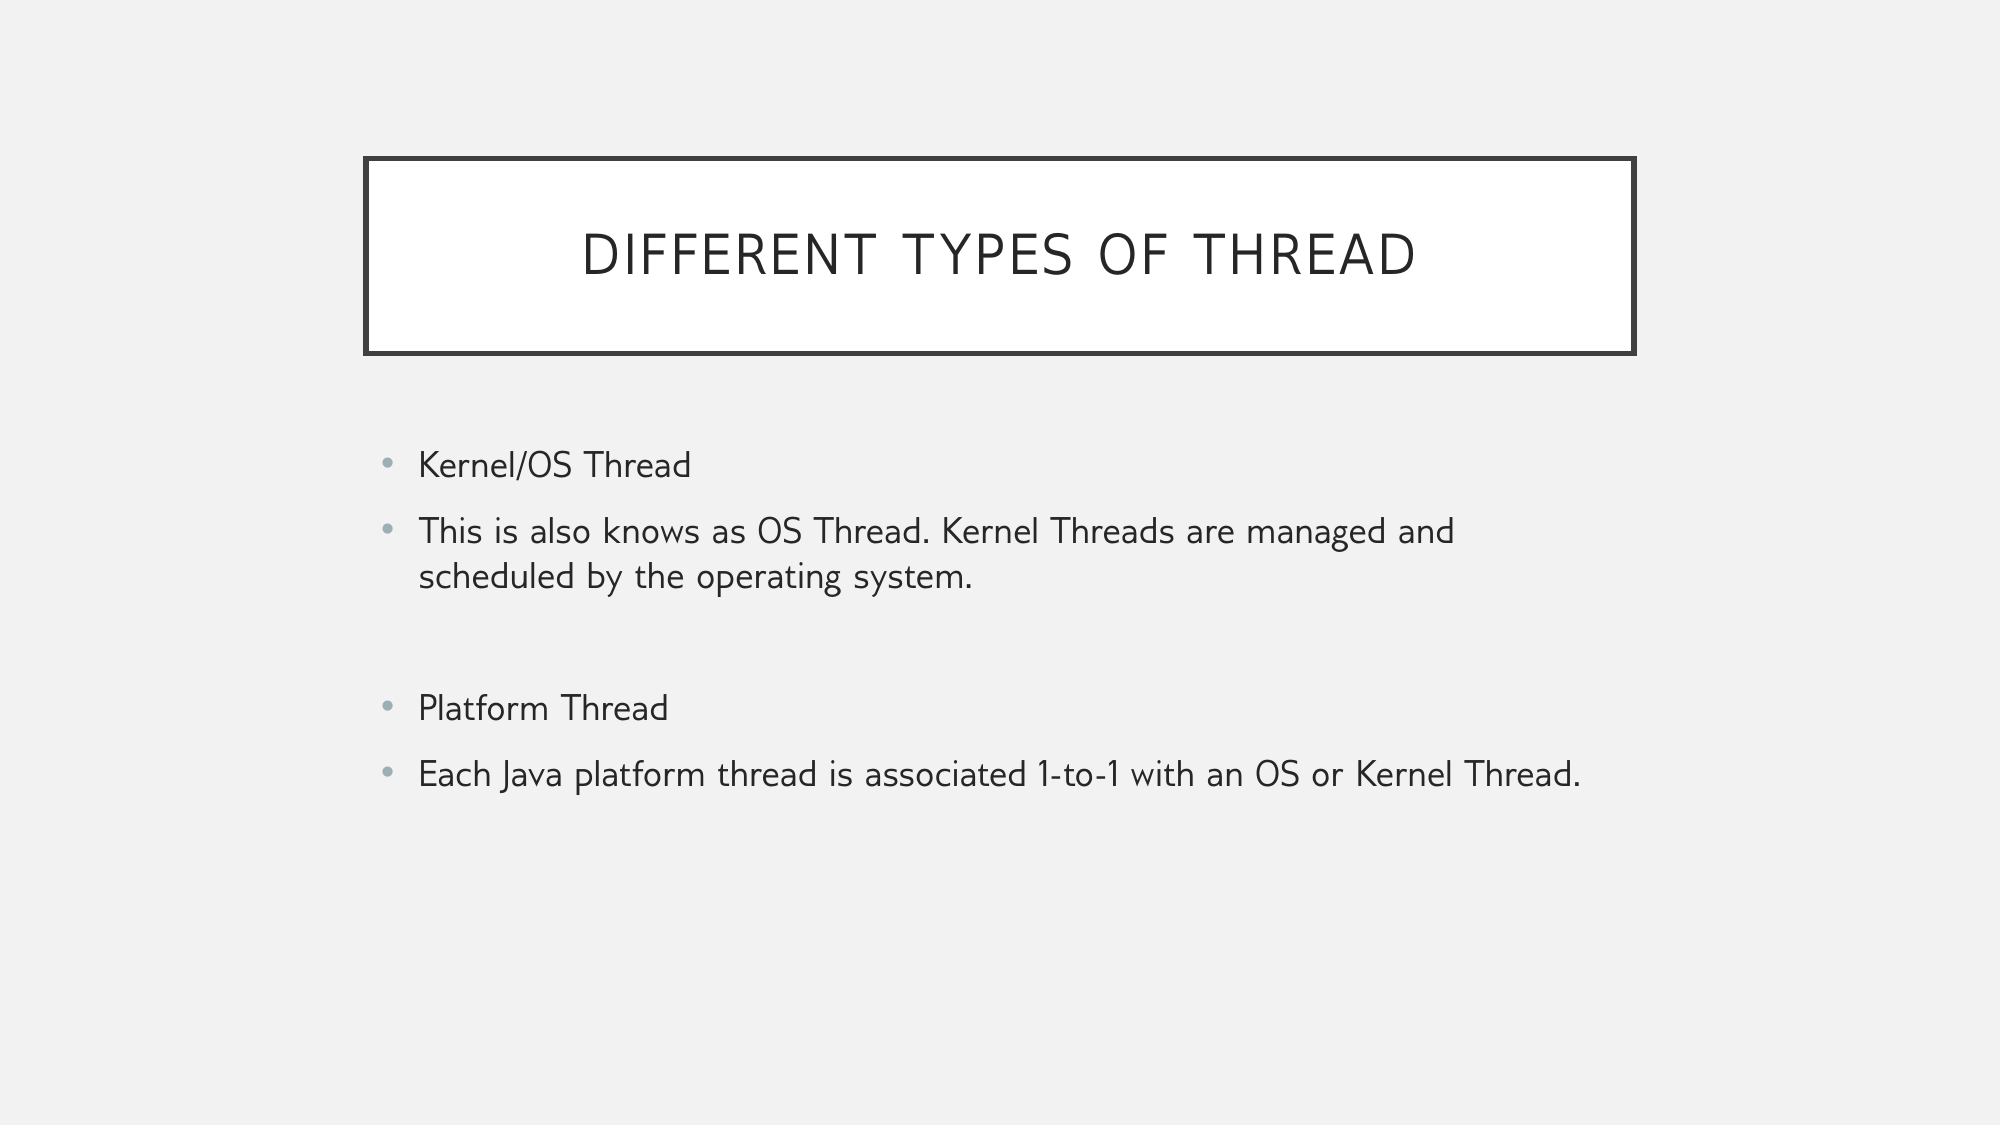

# Different types of thread
Kernel/OS Thread
This is also knows as OS Thread. Kernel Threads are managed and scheduled by the operating system.

Platform Thread
Each Java platform thread is associated 1-to-1 with an OS or Kernel Thread.